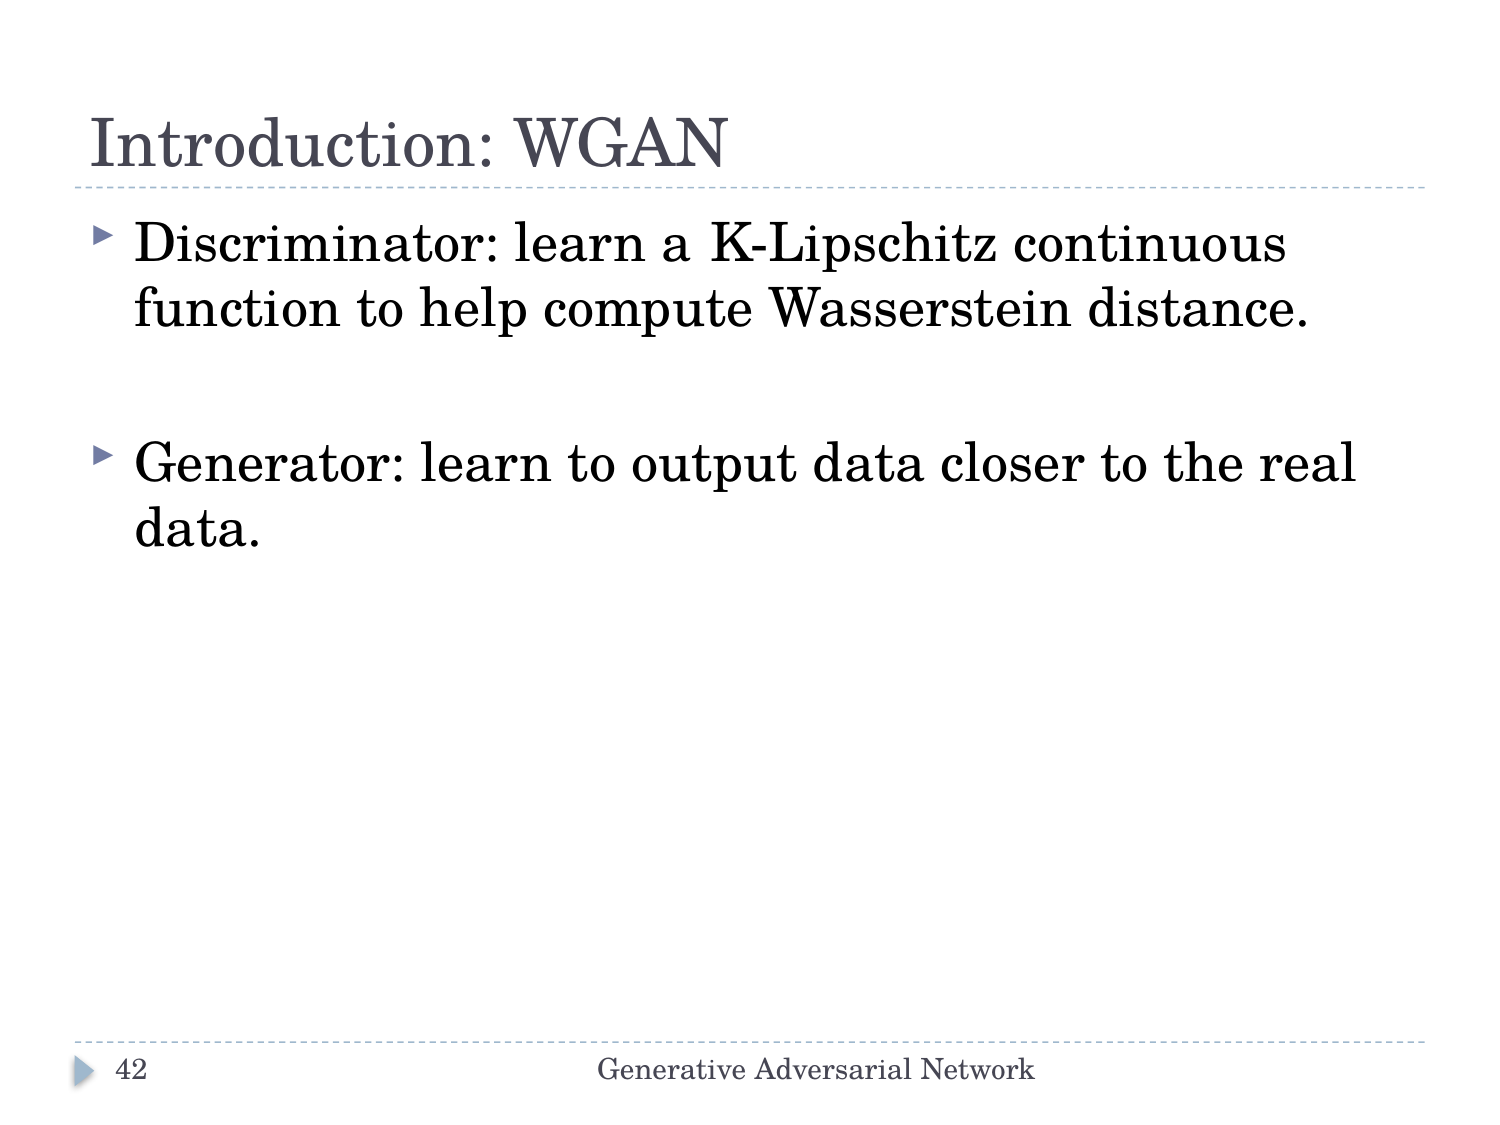

# Introduction: WGAN
Discriminator: learn a K-Lipschitz continuous function to help compute Wasserstein distance.

Generator: learn to output data closer to the real data.
42
Generative Adversarial Network